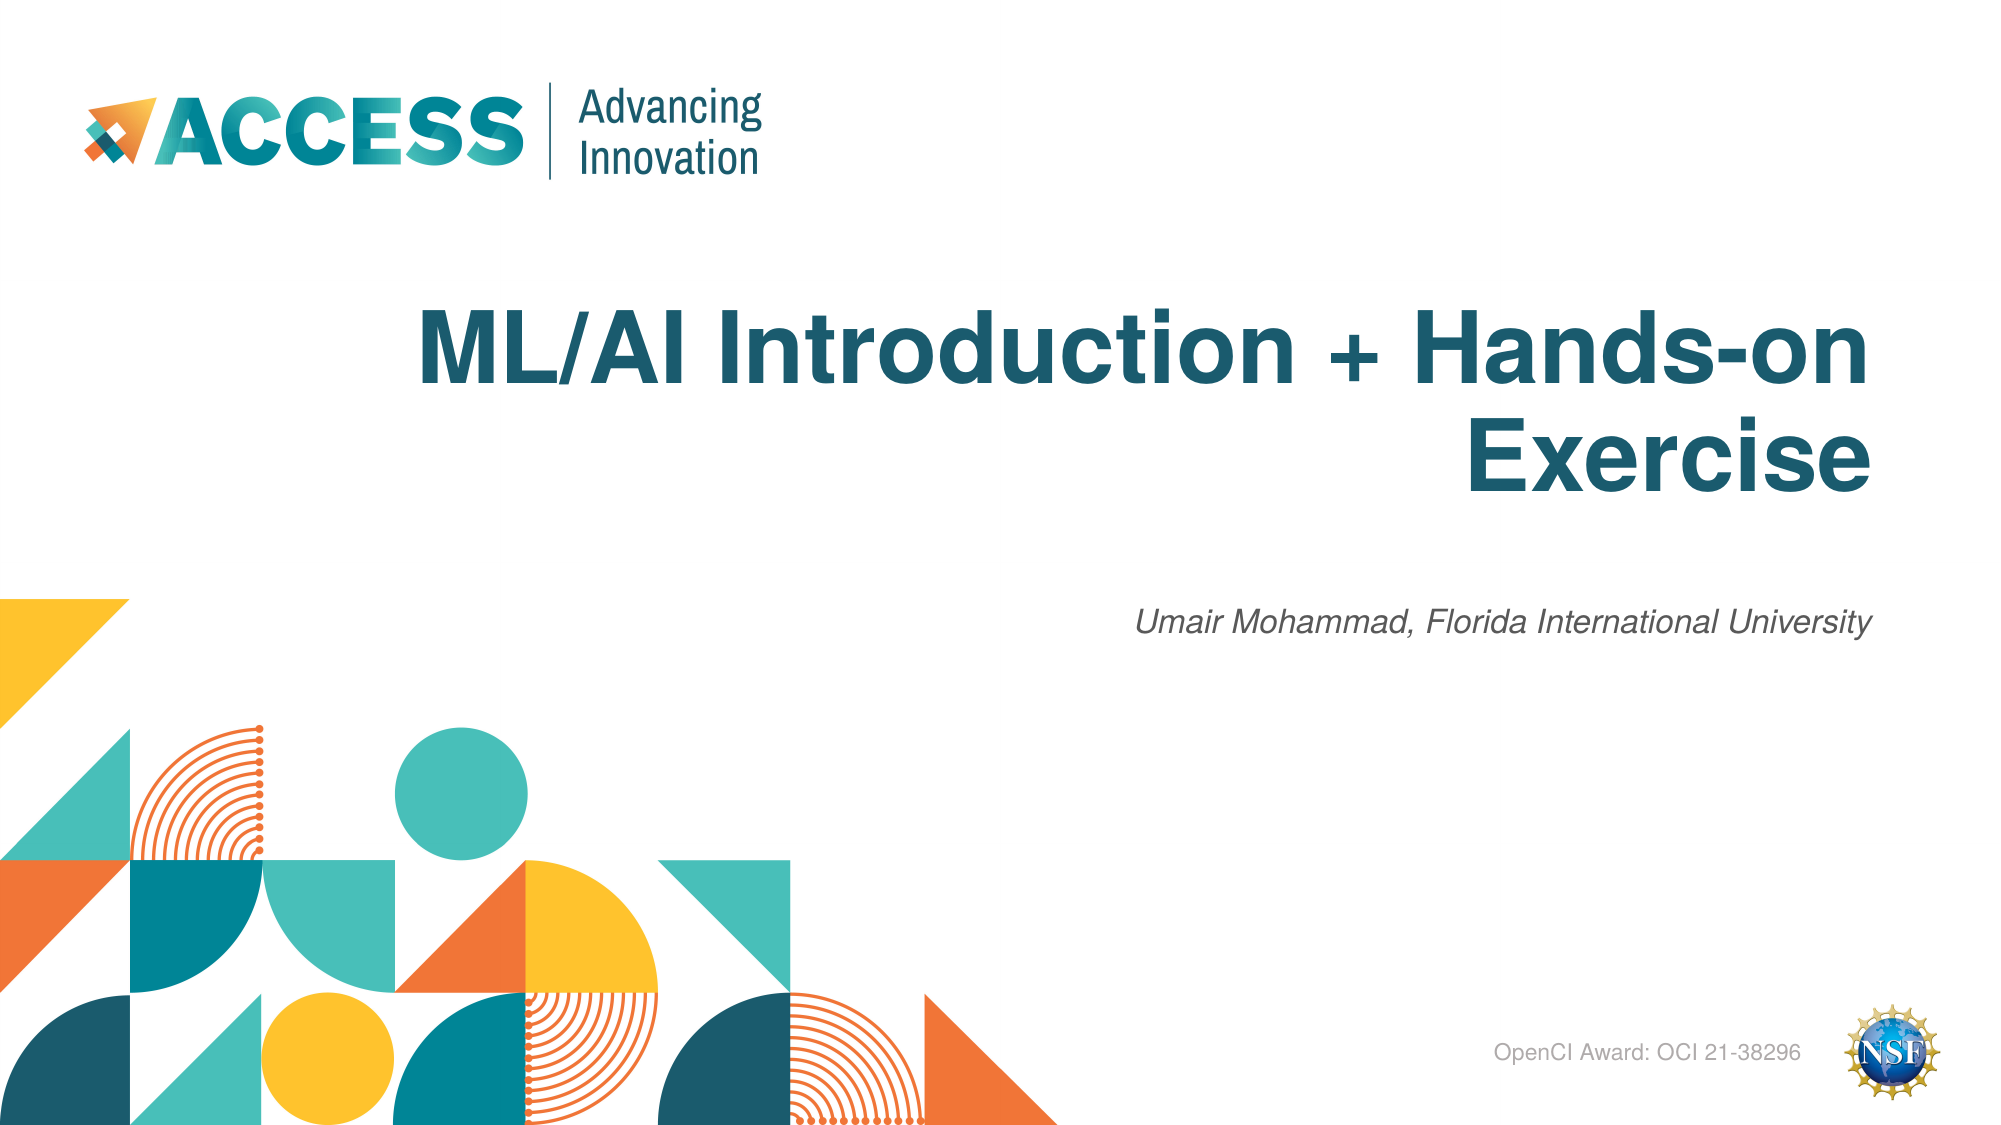

# ML/AI Introduction + Hands-on Exercise
Umair Mohammad, Florida International University

OpenCI Award: OCI 21-38296